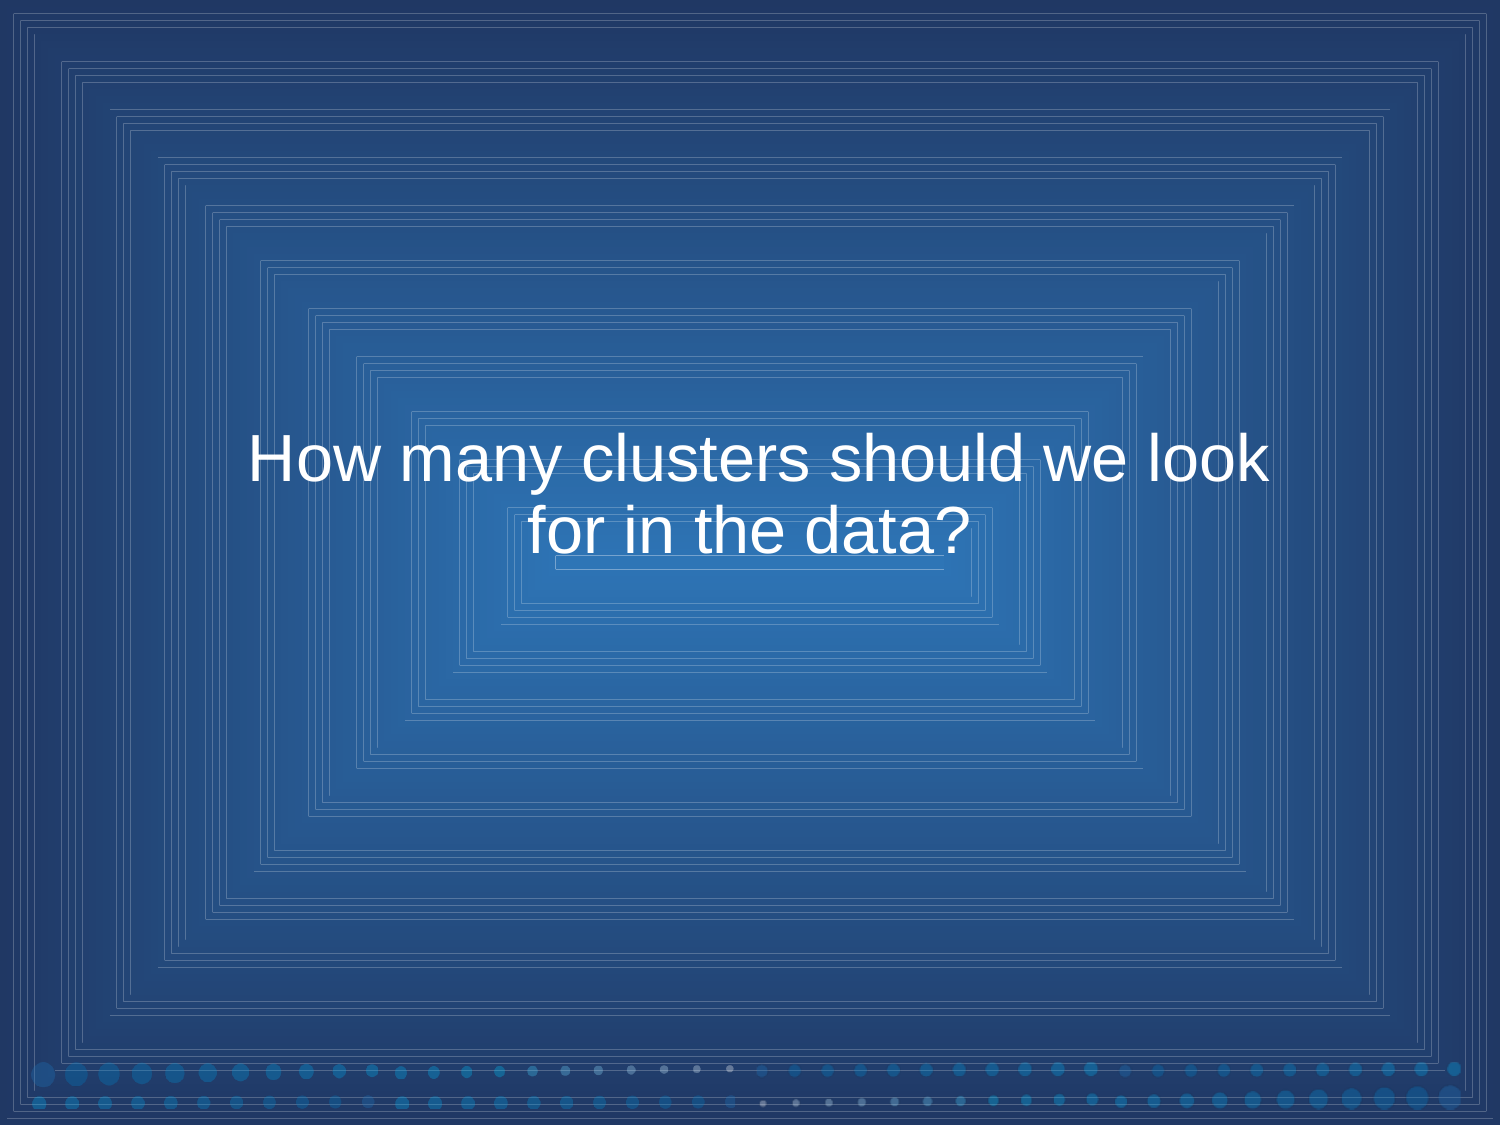

# How many clusters should we look for in the data?